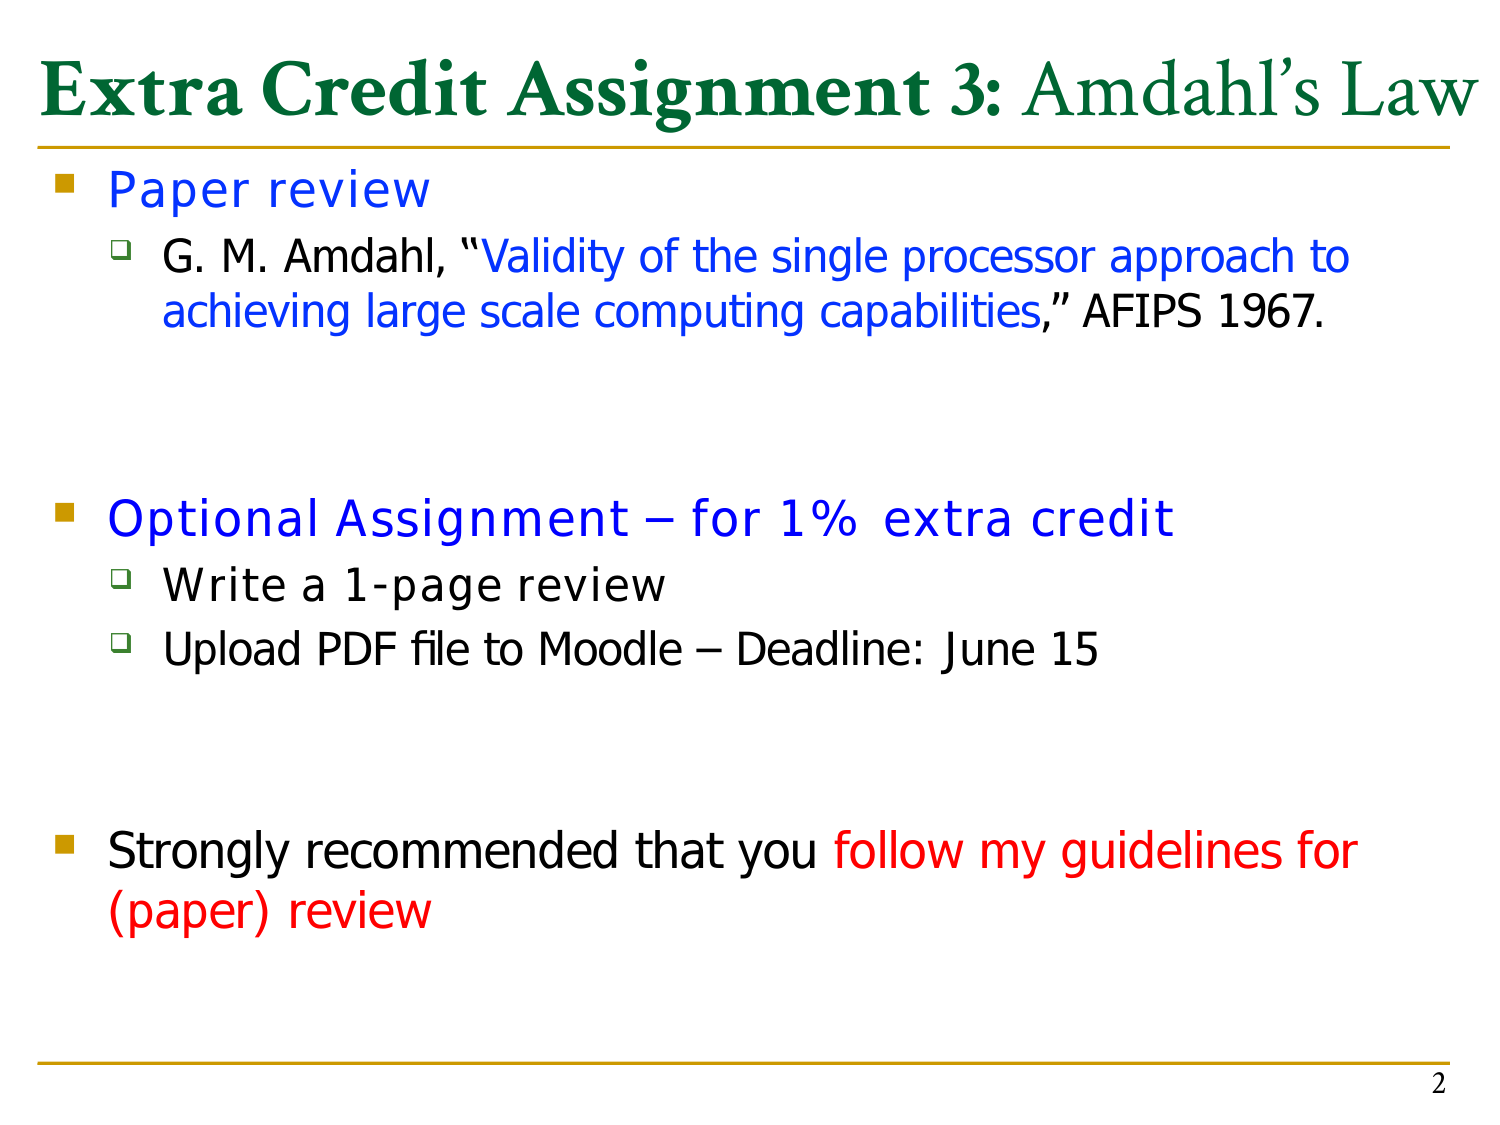

# Extra Credit Assignment 3: Amdahl’s Law
Paper review
G. M. Amdahl, “Validity of the single processor approach to achieving large scale computing capabilities,” AFIPS 1967.

Optional Assignment – for 1% extra credit
Write a 1-page review
Upload PDF file to Moodle – Deadline: June 15

Strongly recommended that you follow my guidelines for (paper) review
2